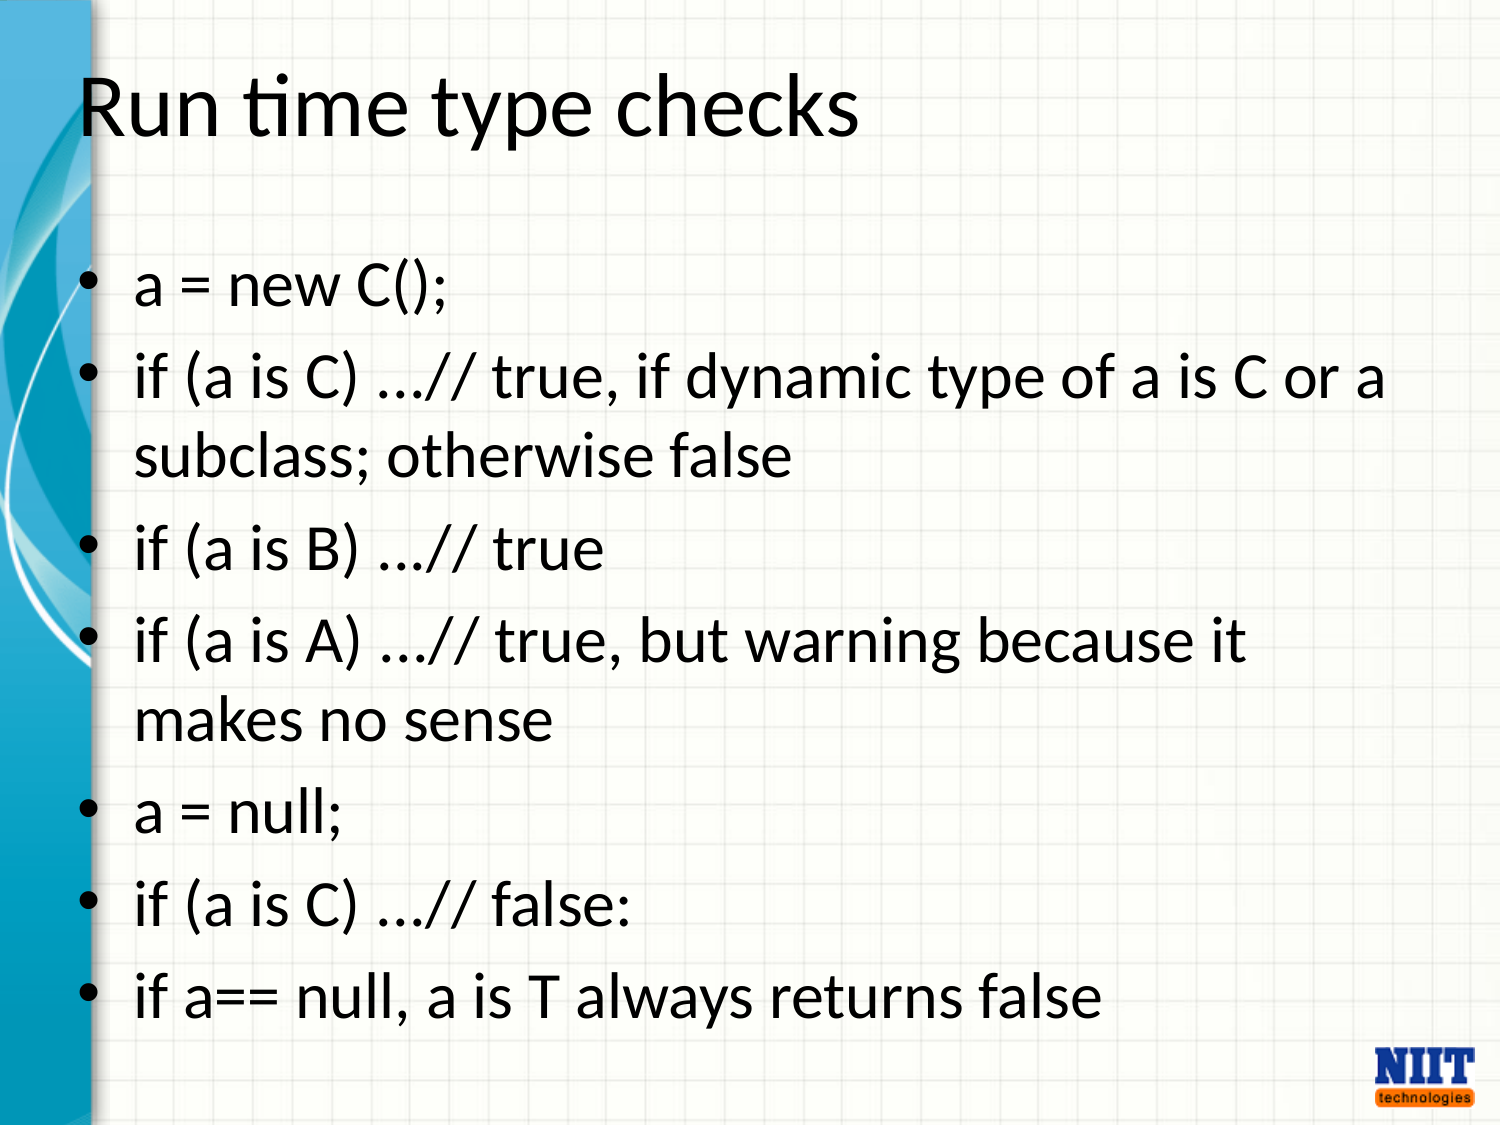

# Run time type checks
a = new C();
if (a is C) ...// true, if dynamic type of a is C or a subclass; otherwise false
if (a is B) ...// true
if (a is A) ...// true, but warning because it makes no sense
a = null;
if (a is C) ...// false:
if a== null, a is T always returns false